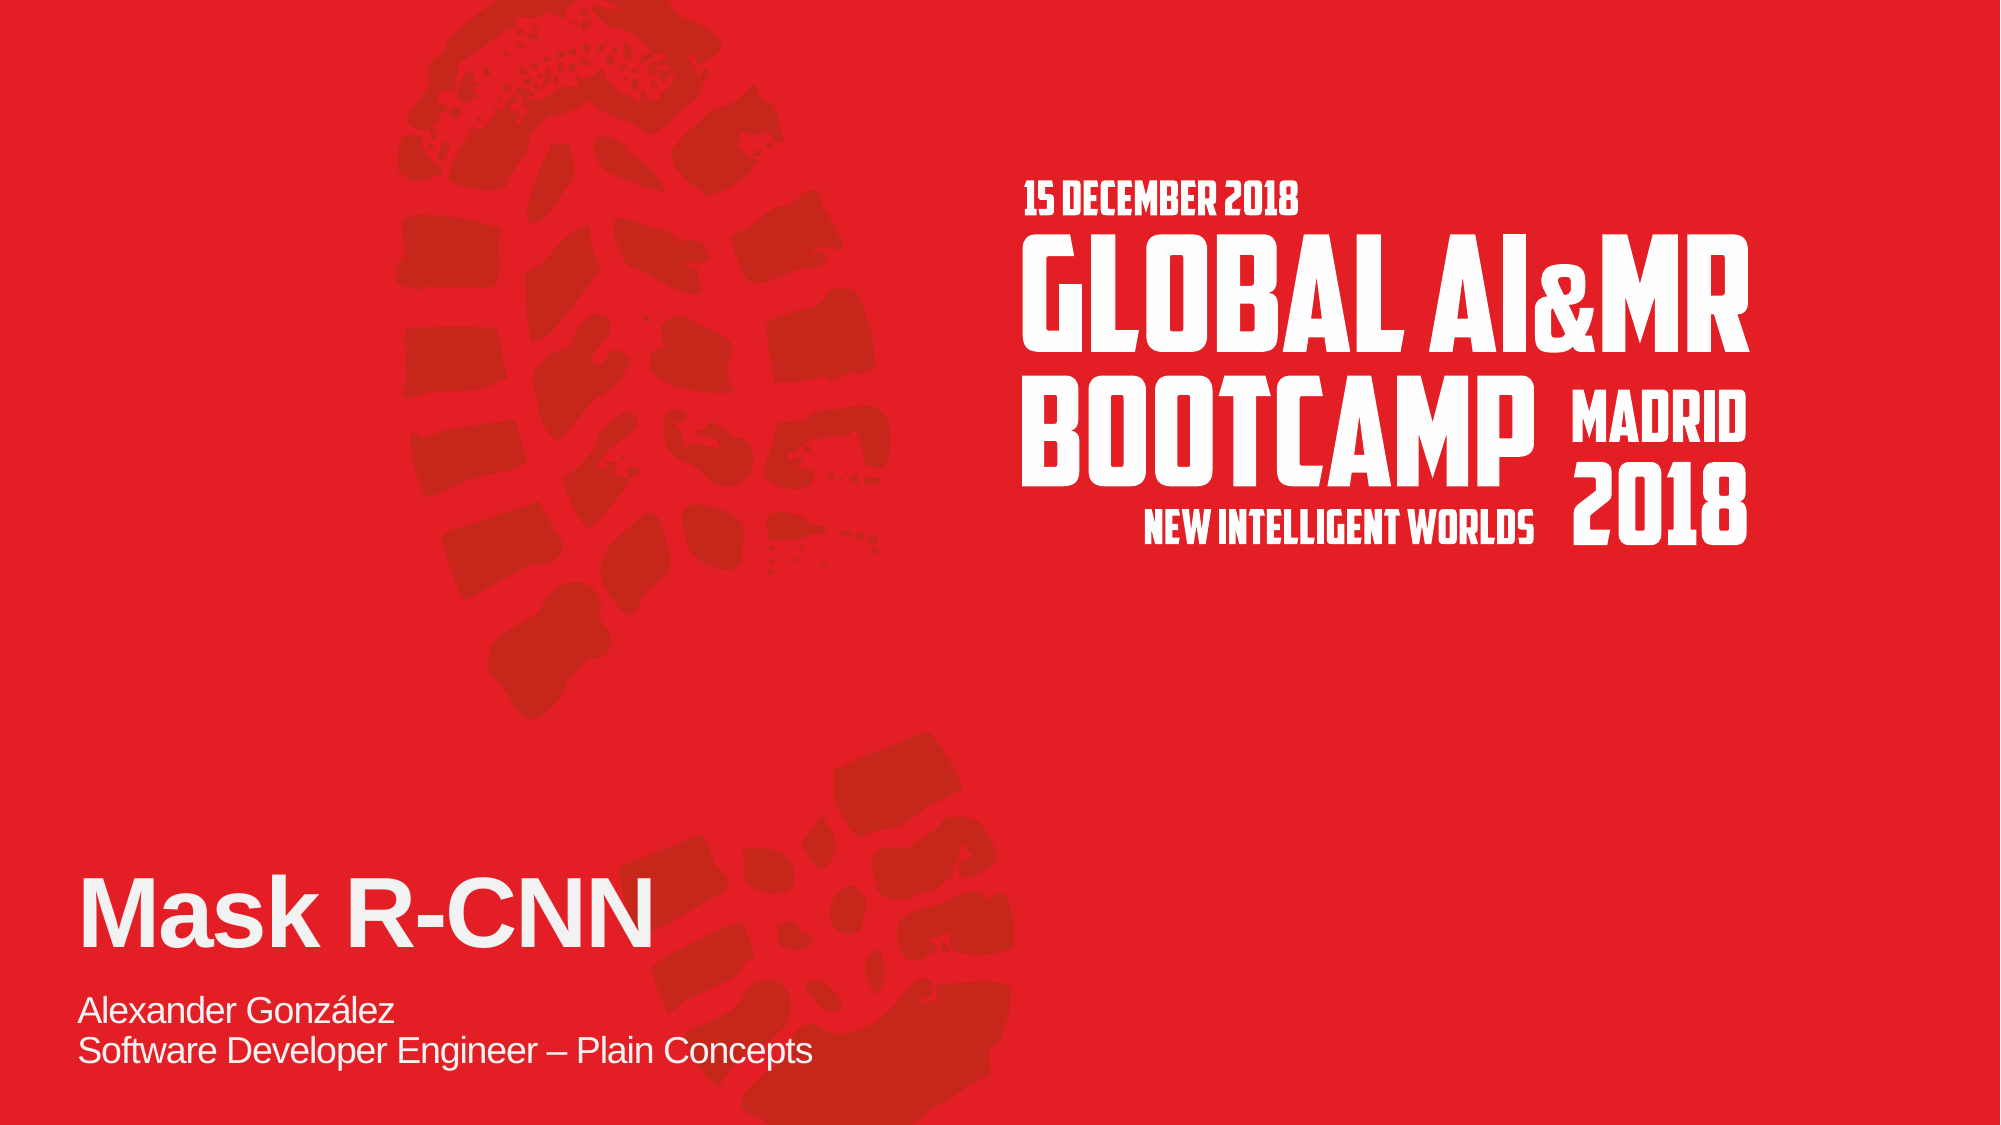

# Mask R-CNN
Alexander González
Software Developer Engineer – Plain Concepts